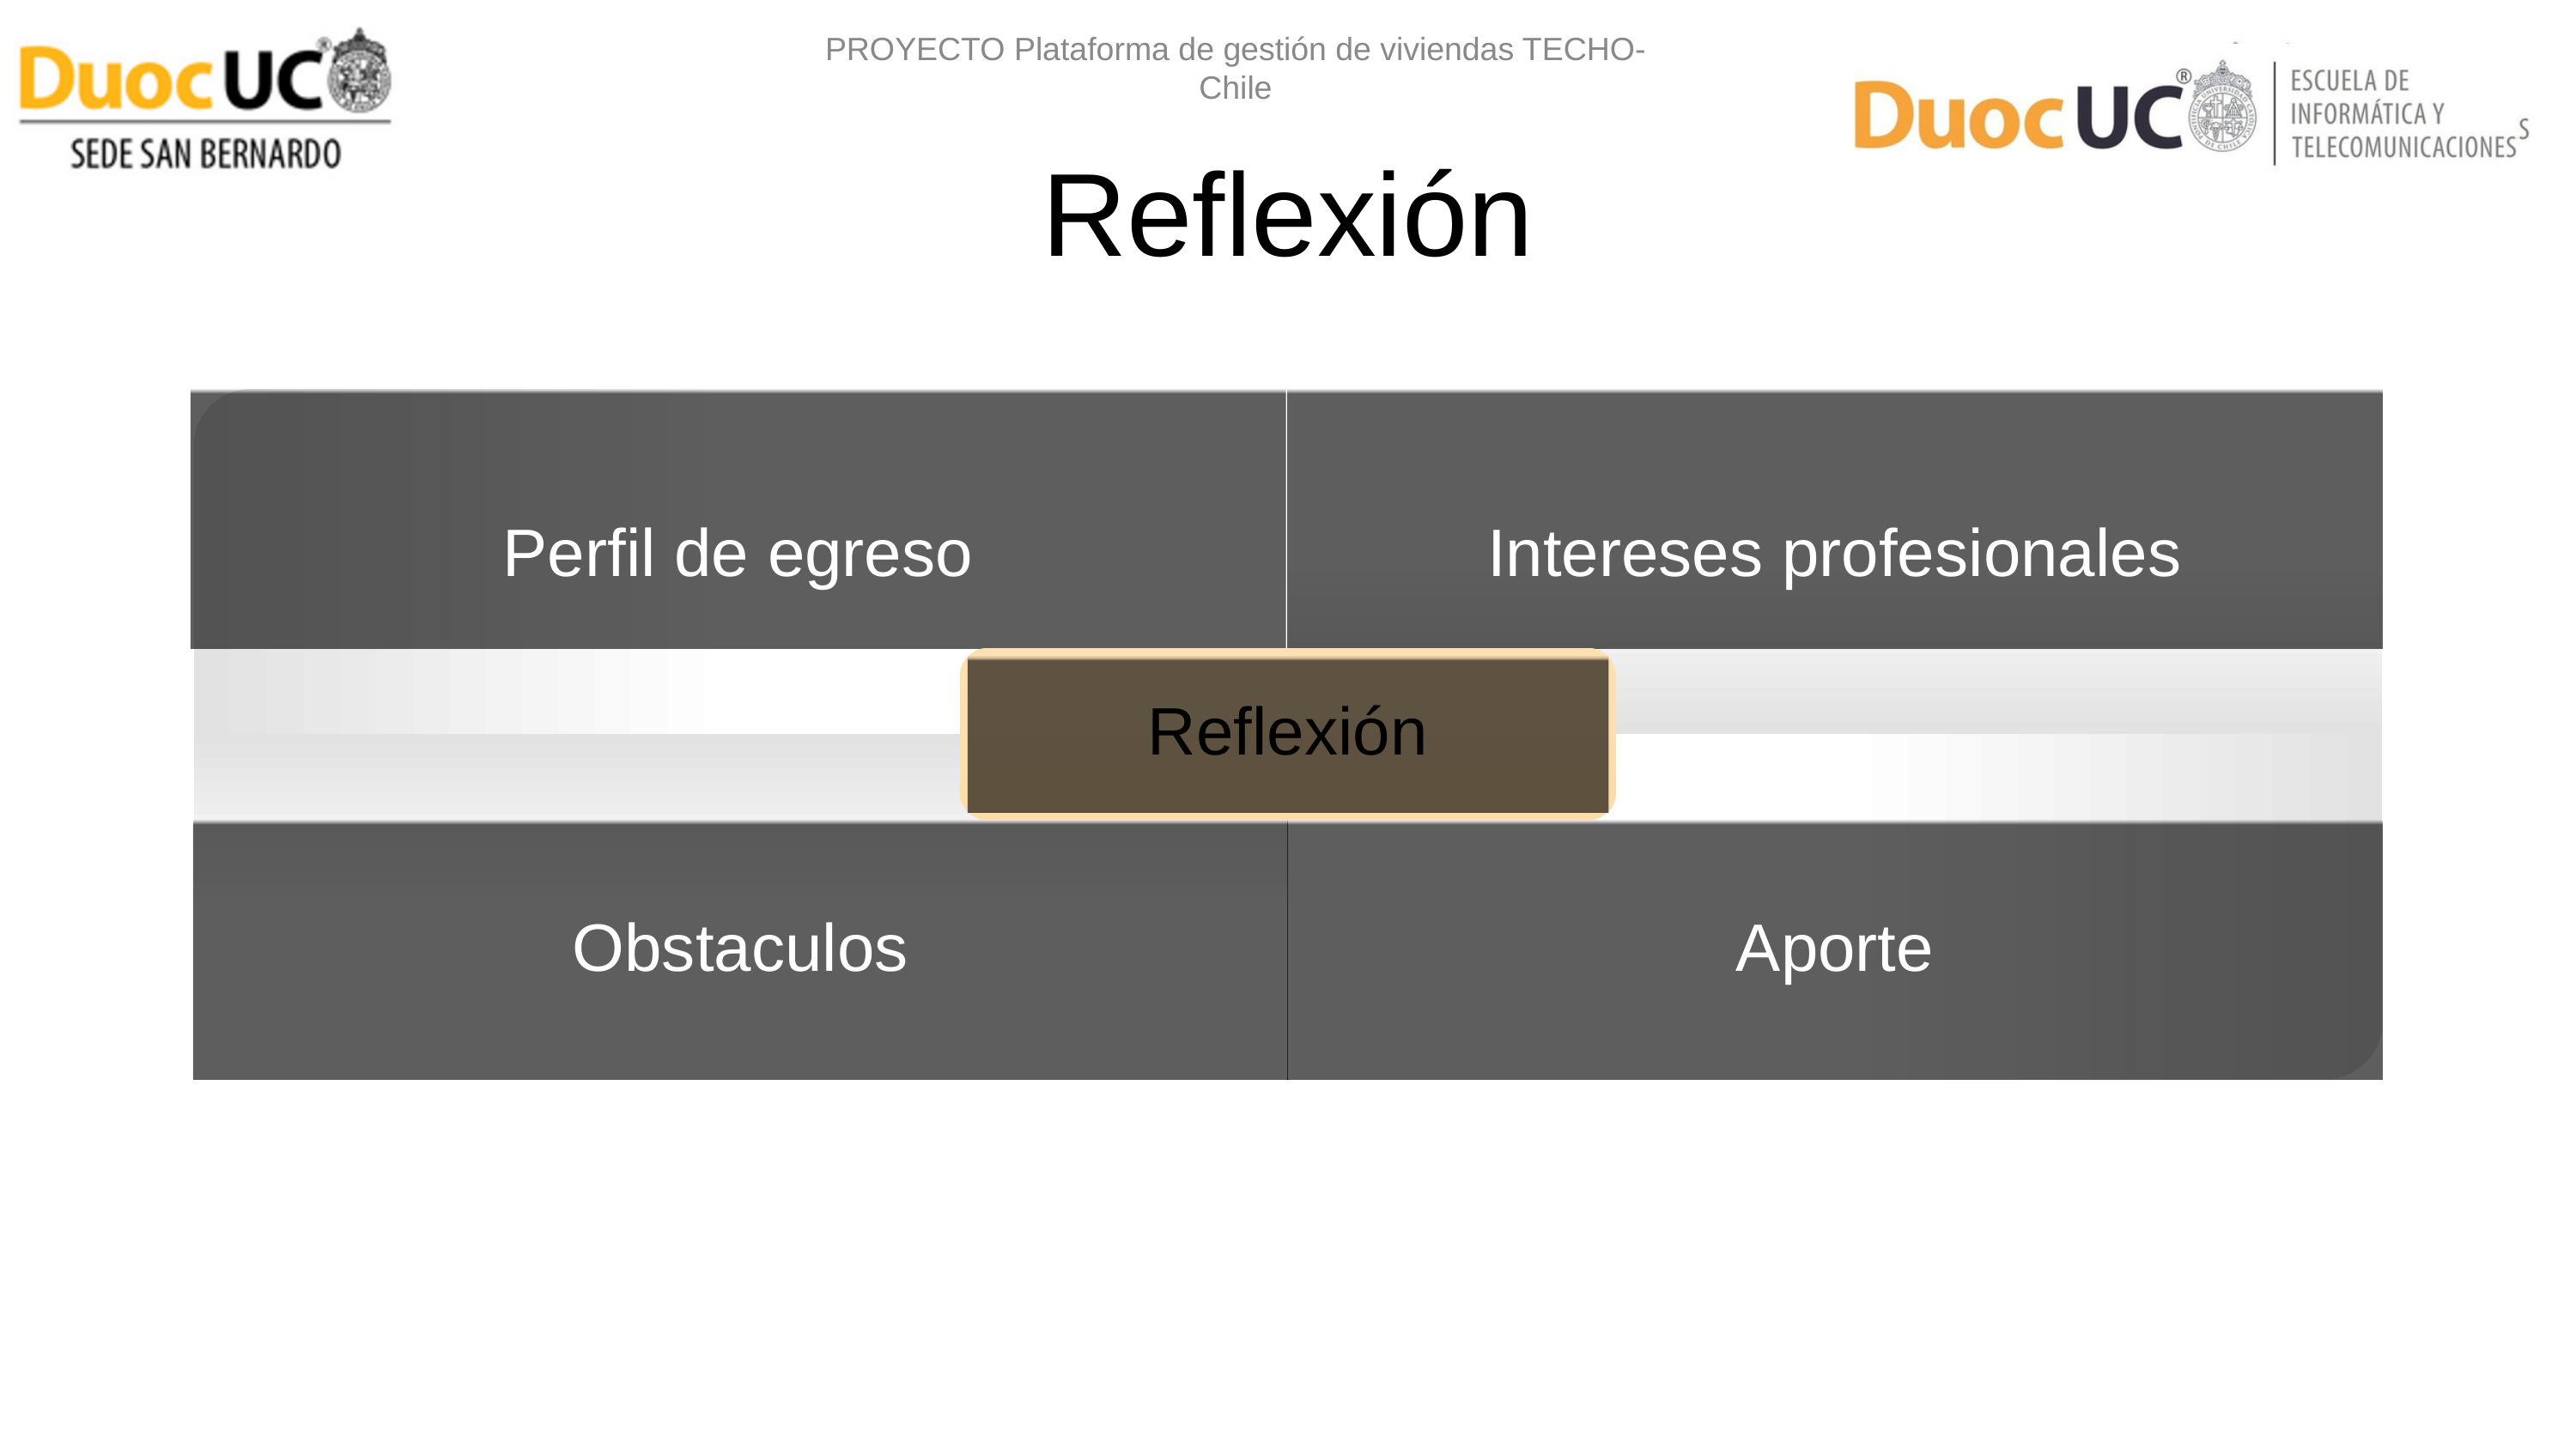

PROYECTO Plataforma de gestión de viviendas TECHO- Chile

Reflexión

Intereses profesionales

Perfil de egreso

Reflexión

Obstaculos

Aporte